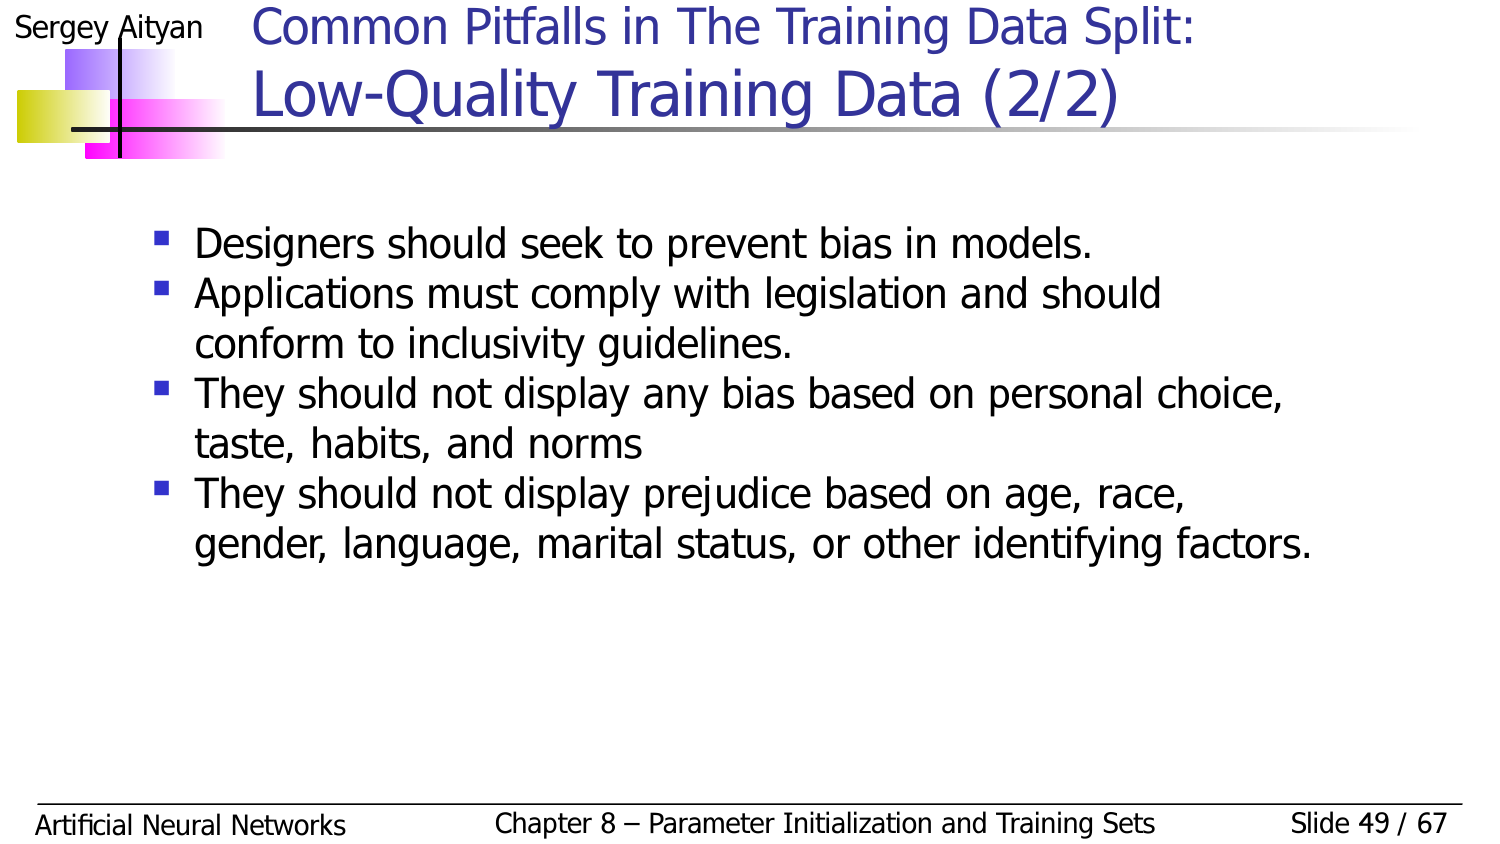

# Common Pitfalls in The Training Data Split: Low-Quality Training Data (2/2)
Designers should seek to prevent bias in models.
Applications must comply with legislation and should conform to inclusivity guidelines.
They should not display any bias based on personal choice, taste, habits, and norms
They should not display prejudice based on age, race, gender, language, marital status, or other identifying factors.